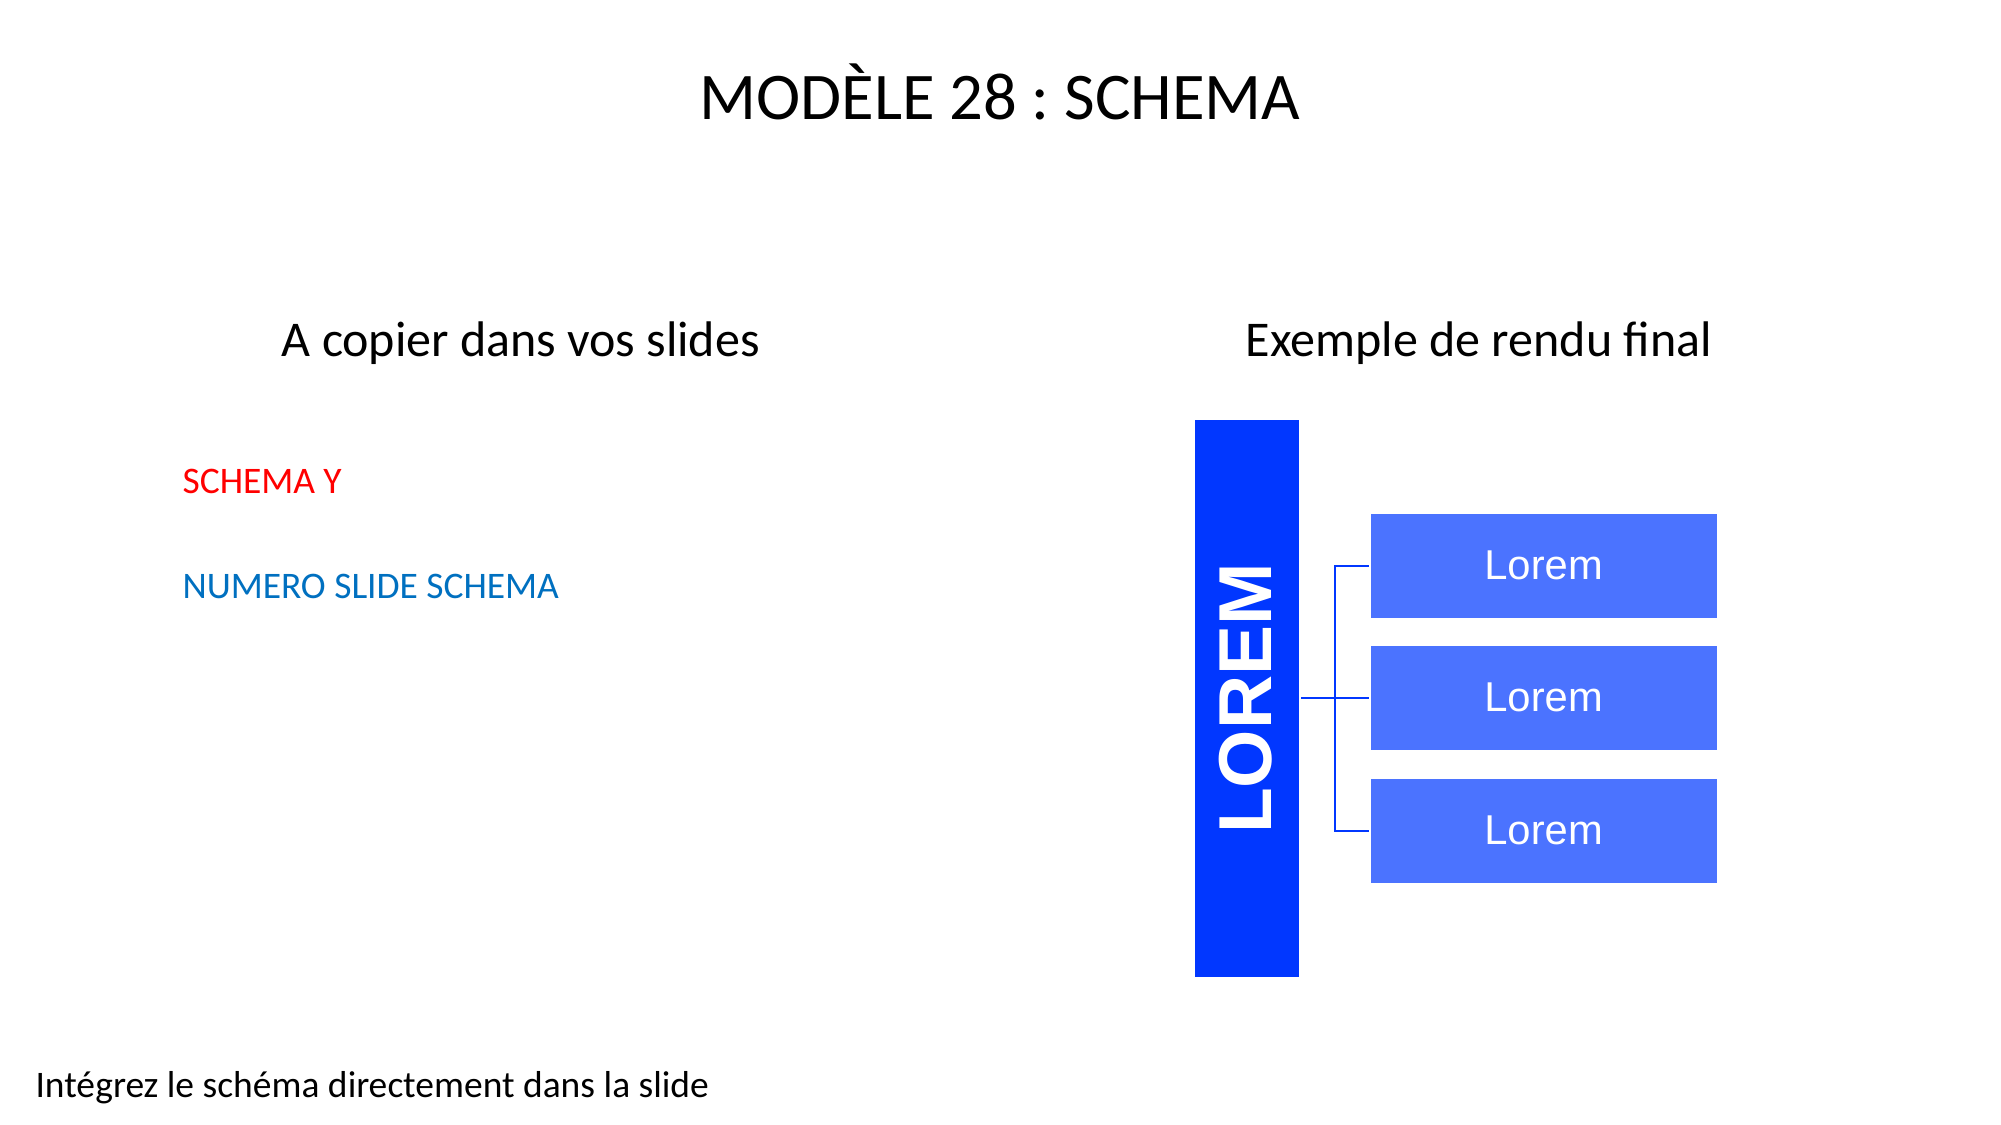

LOREM
Lorem
Lorem
Lorem
SCHEMA Y
NUMERO SLIDE SCHEMA